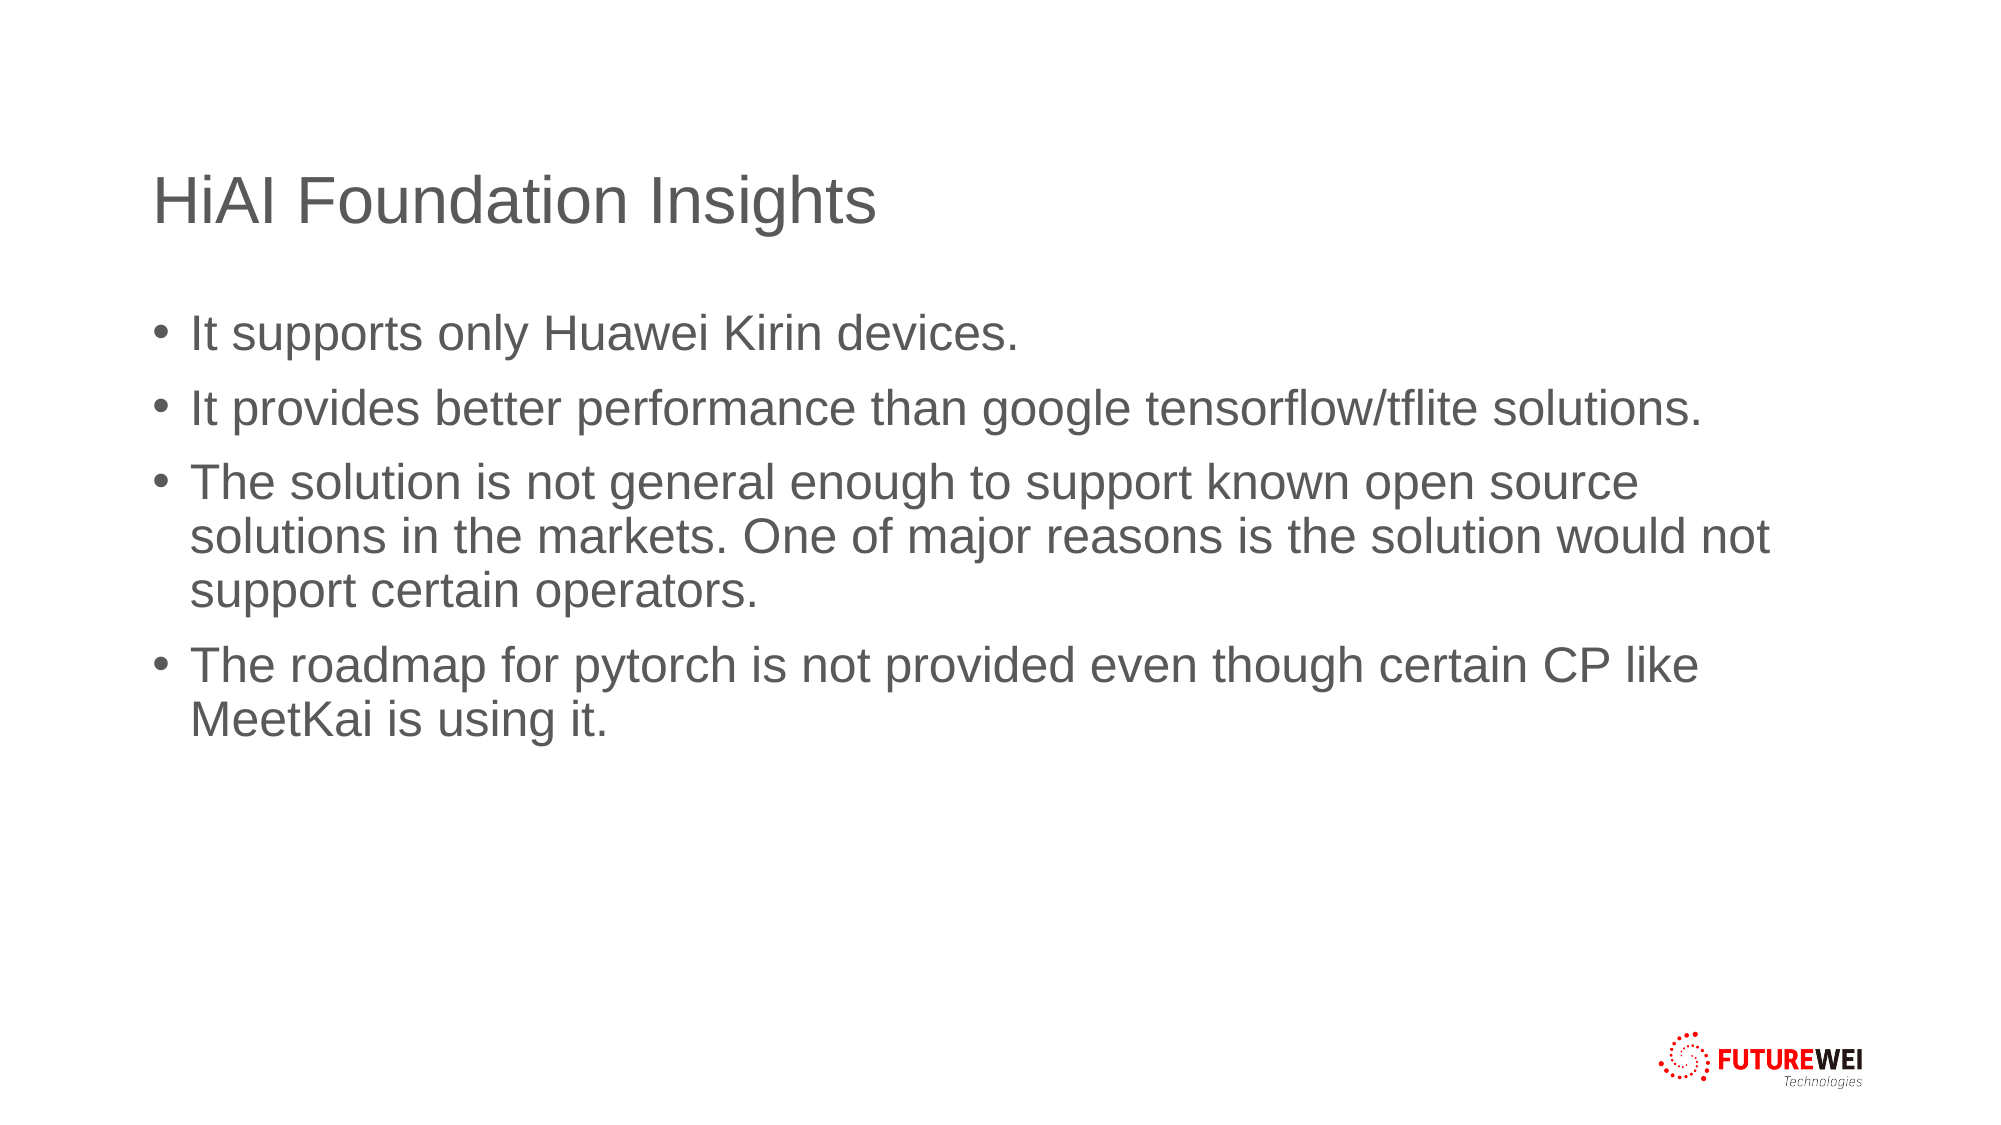

# HiAI Foundation Insights
It supports only Huawei Kirin devices.
It provides better performance than google tensorflow/tflite solutions.
The solution is not general enough to support known open source solutions in the markets. One of major reasons is the solution would not support certain operators.
The roadmap for pytorch is not provided even though certain CP like MeetKai is using it.